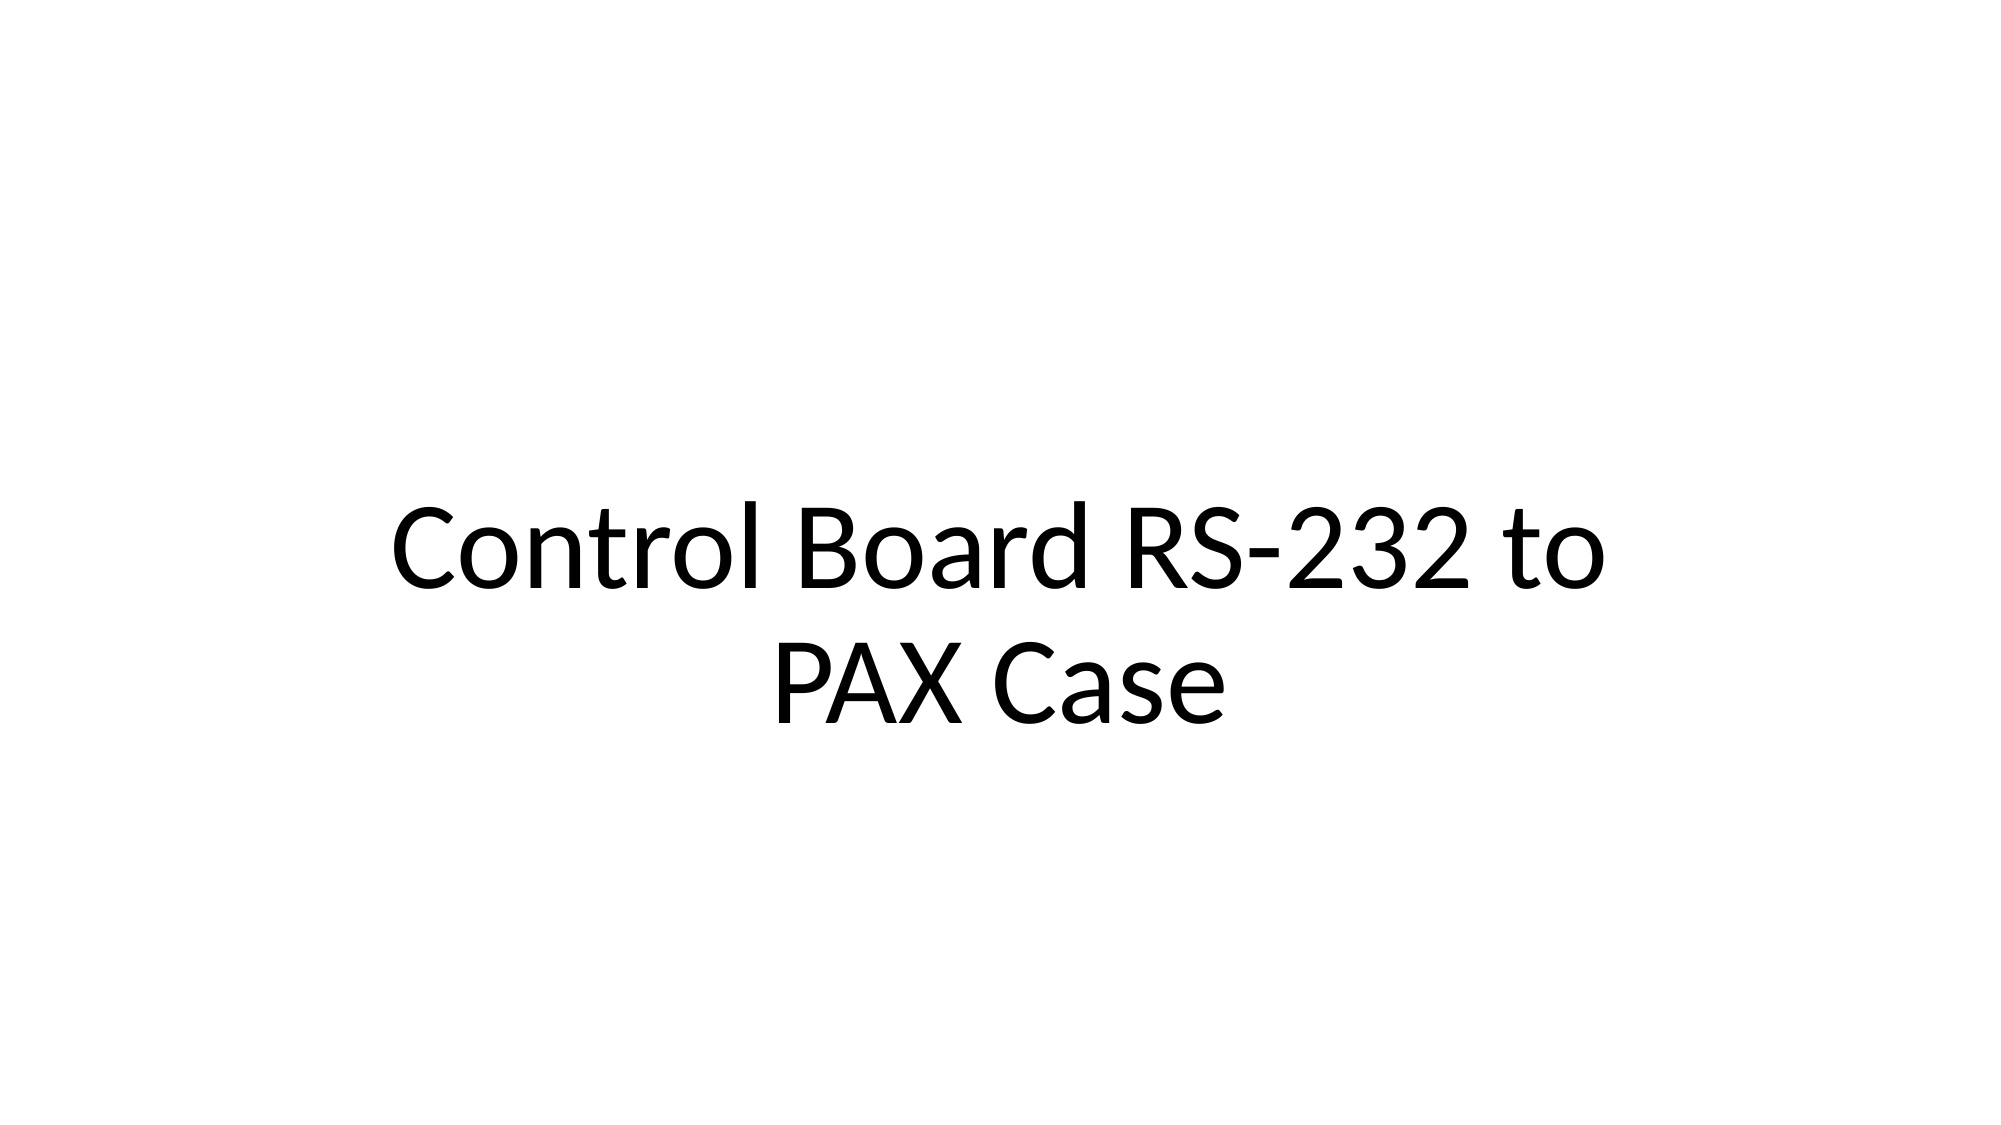

# Control Board RS-232 to PAX Case